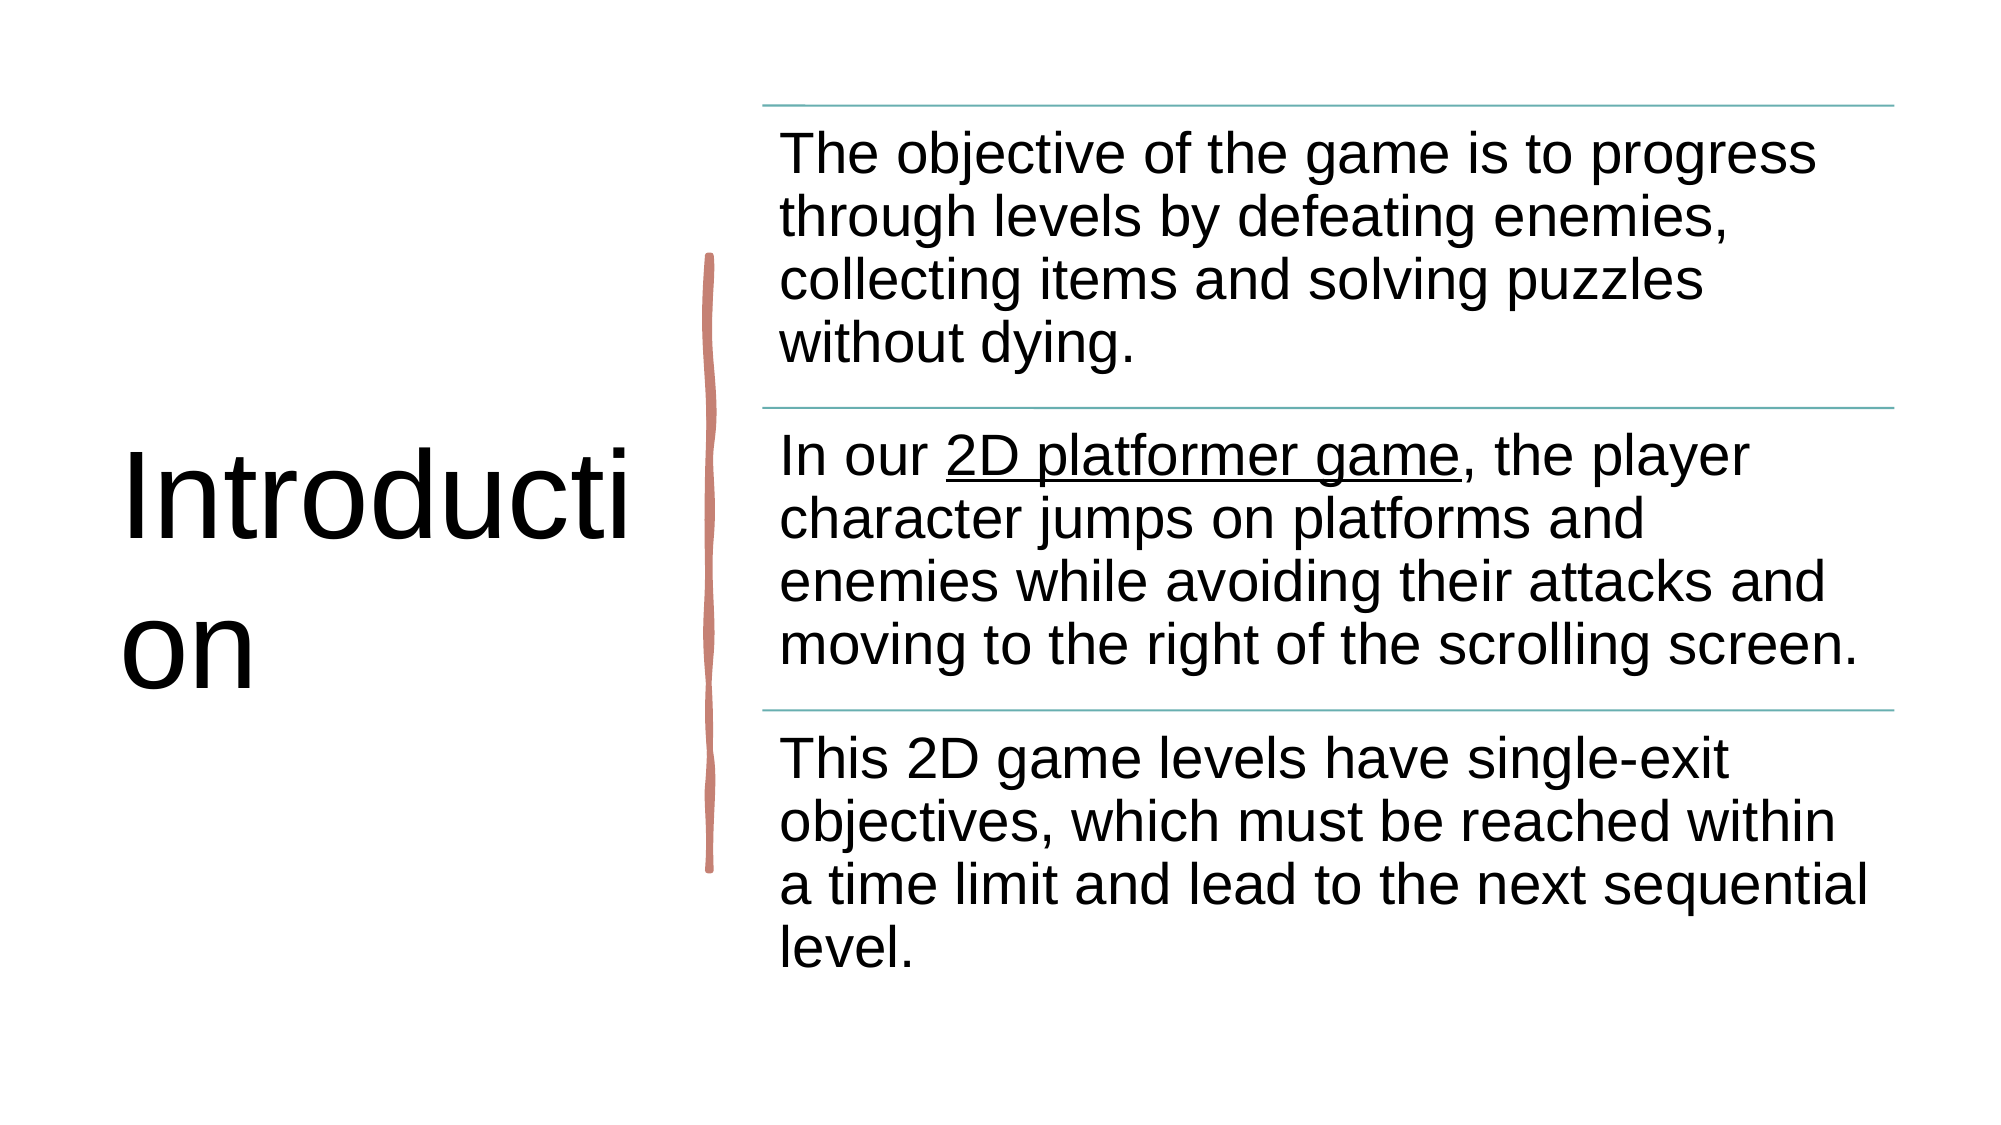

The objective of the game is to progress through levels by defeating enemies, collecting items and solving puzzles without dying.
In our 2D platformer game, the player character jumps on platforms and enemies while avoiding their attacks and moving to the right of the scrolling screen.
This 2D game levels have single-exit objectives, which must be reached within a time limit and lead to the next sequential level.
# Introduction